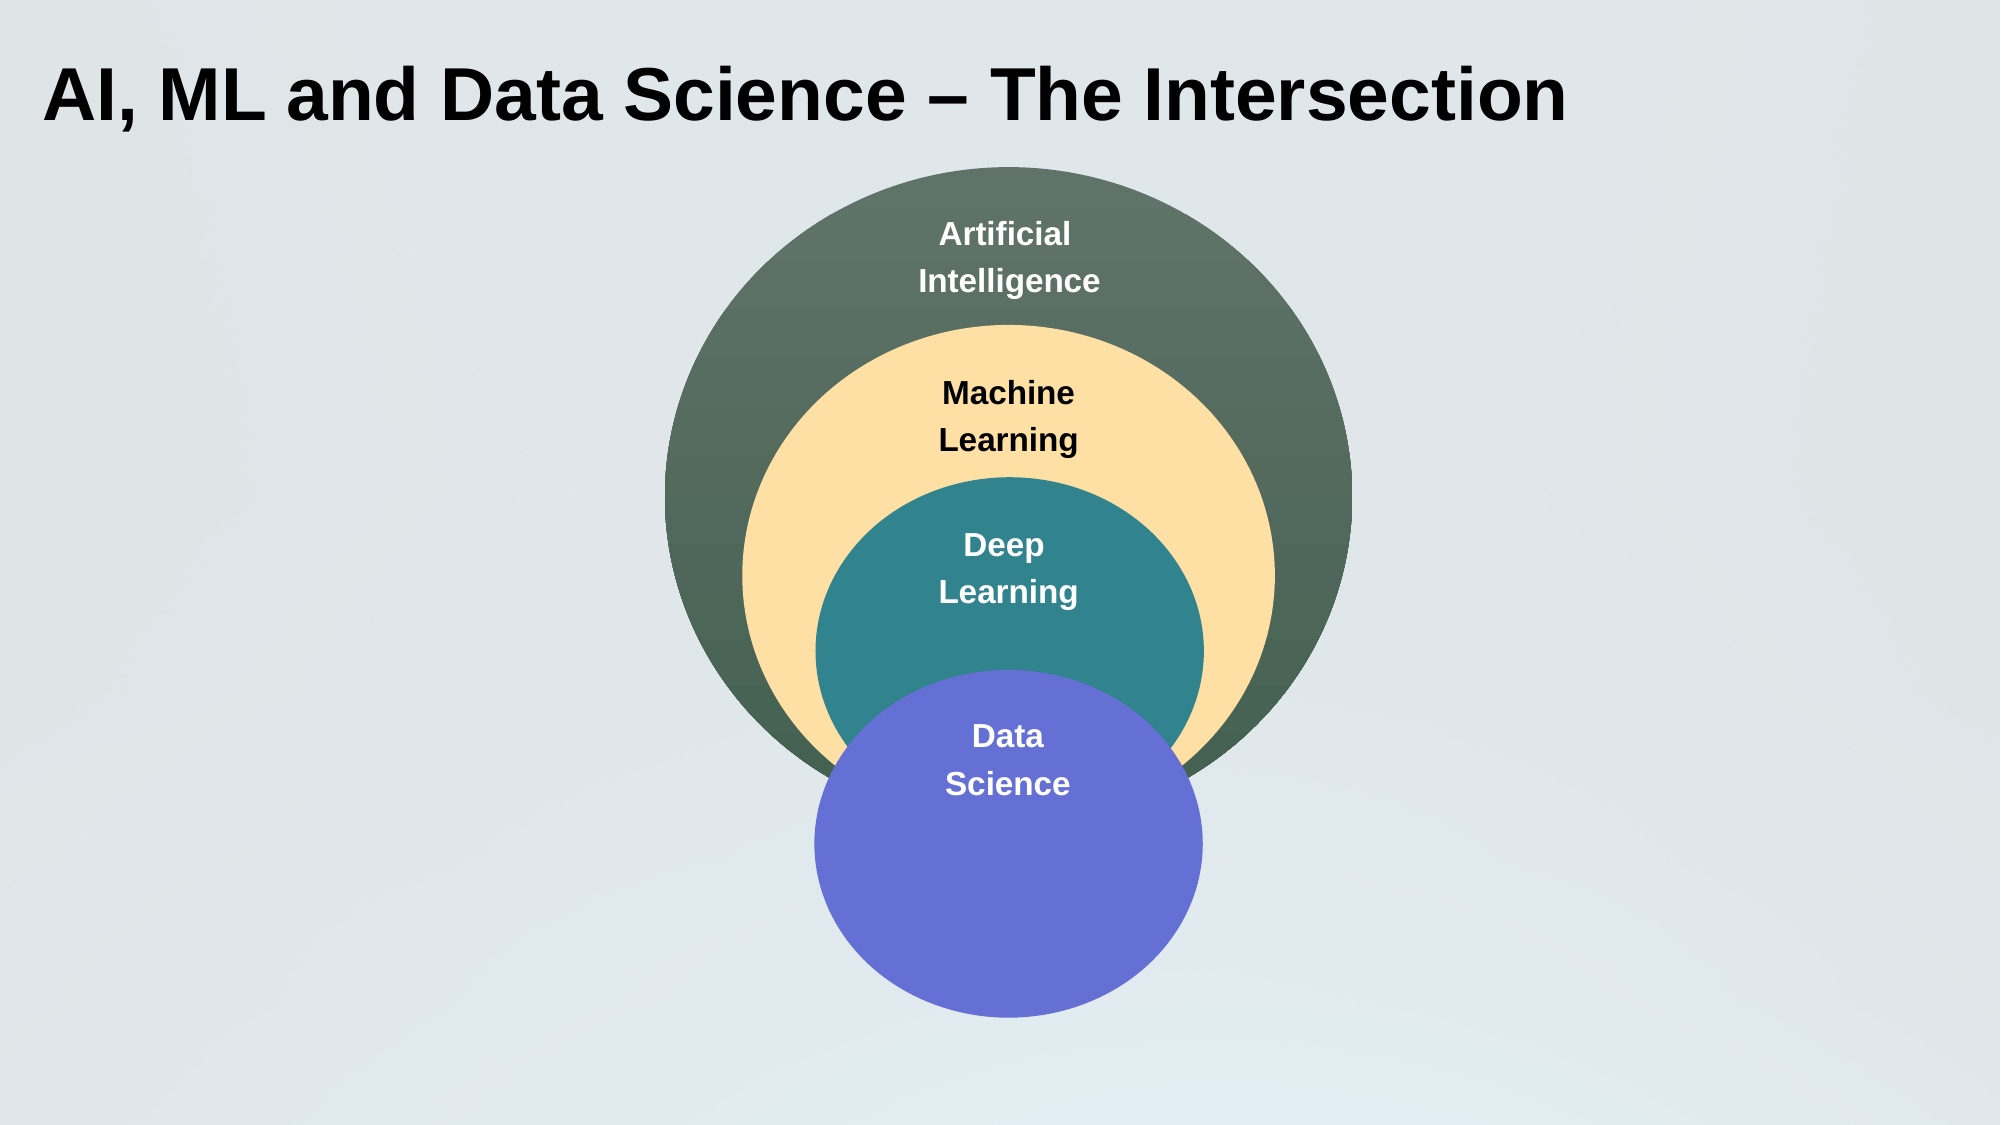

# AI, ML and Data Science – The Intersection

Artificial
Intelligence

Machine
Learning

Deep
Learning

Data
Science